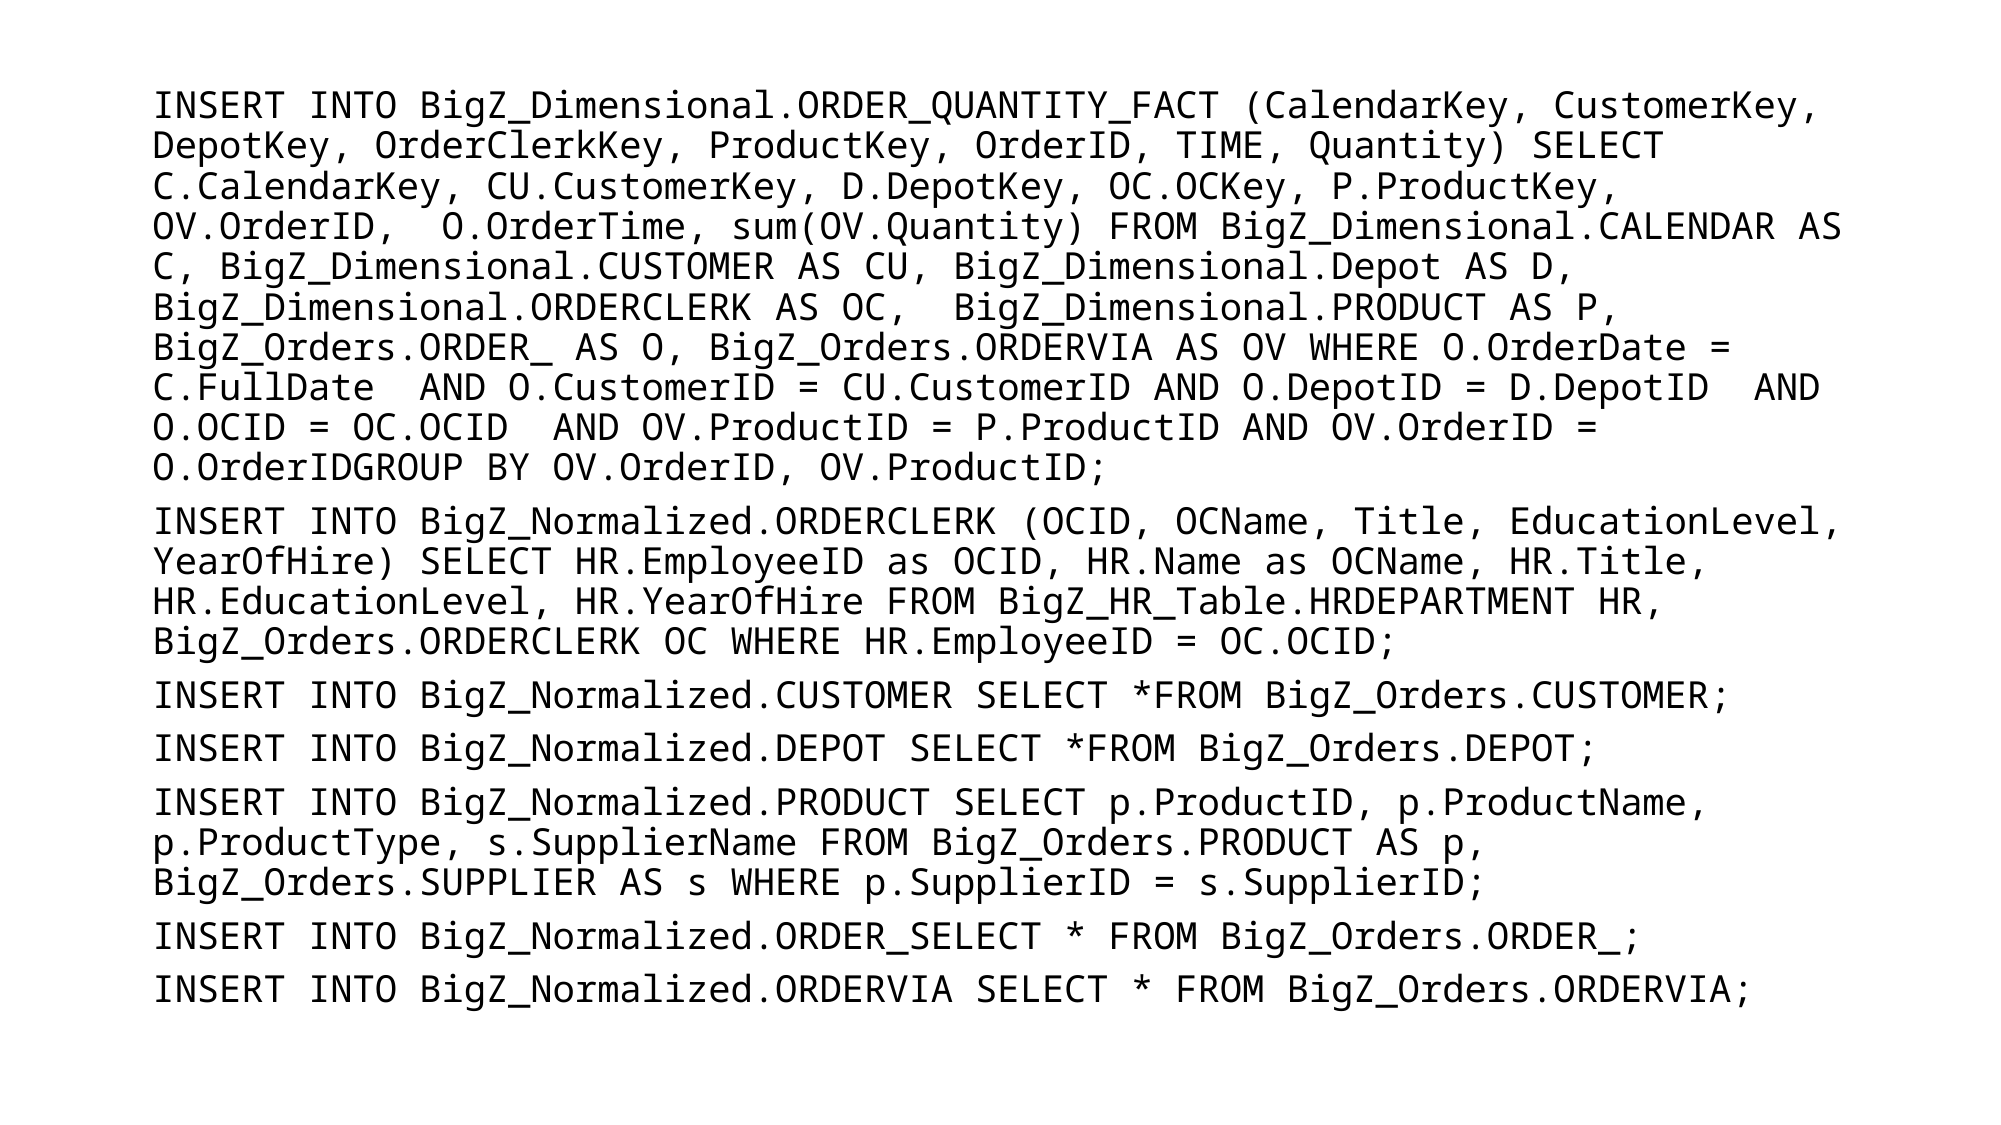

INSERT INTO BigZ_Dimensional.ORDER_QUANTITY_FACT (CalendarKey, CustomerKey, DepotKey, OrderClerkKey, ProductKey, OrderID, TIME, Quantity) SELECT C.CalendarKey, CU.CustomerKey, D.DepotKey, OC.OCKey, P.ProductKey, OV.OrderID,  O.OrderTime, sum(OV.Quantity) FROM BigZ_Dimensional.CALENDAR AS C, BigZ_Dimensional.CUSTOMER AS CU, BigZ_Dimensional.Depot AS D,     BigZ_Dimensional.ORDERCLERK AS OC,  BigZ_Dimensional.PRODUCT AS P,     BigZ_Orders.ORDER_ AS O, BigZ_Orders.ORDERVIA AS OV WHERE O.OrderDate = C.FullDate  AND O.CustomerID = CU.CustomerID AND O.DepotID = D.DepotID  AND O.OCID = OC.OCID  AND OV.ProductID = P.ProductID AND OV.OrderID = O.OrderIDGROUP BY OV.OrderID, OV.ProductID;
INSERT INTO BigZ_Normalized.ORDERCLERK (OCID, OCName, Title, EducationLevel, YearOfHire) SELECT HR.EmployeeID as OCID, HR.Name as OCName, HR.Title, HR.EducationLevel, HR.YearOfHire FROM BigZ_HR_Table.HRDEPARTMENT HR, BigZ_Orders.ORDERCLERK OC WHERE HR.EmployeeID = OC.OCID;
INSERT INTO BigZ_Normalized.CUSTOMER SELECT *FROM BigZ_Orders.CUSTOMER;
INSERT INTO BigZ_Normalized.DEPOT SELECT *FROM BigZ_Orders.DEPOT;
INSERT INTO BigZ_Normalized.PRODUCT SELECT p.ProductID, p.ProductName,       p.ProductType, s.SupplierName FROM BigZ_Orders.PRODUCT AS p,  BigZ_Orders.SUPPLIER AS s WHERE p.SupplierID = s.SupplierID;
INSERT INTO BigZ_Normalized.ORDER_SELECT * FROM BigZ_Orders.ORDER_;
INSERT INTO BigZ_Normalized.ORDERVIA SELECT * FROM BigZ_Orders.ORDERVIA;